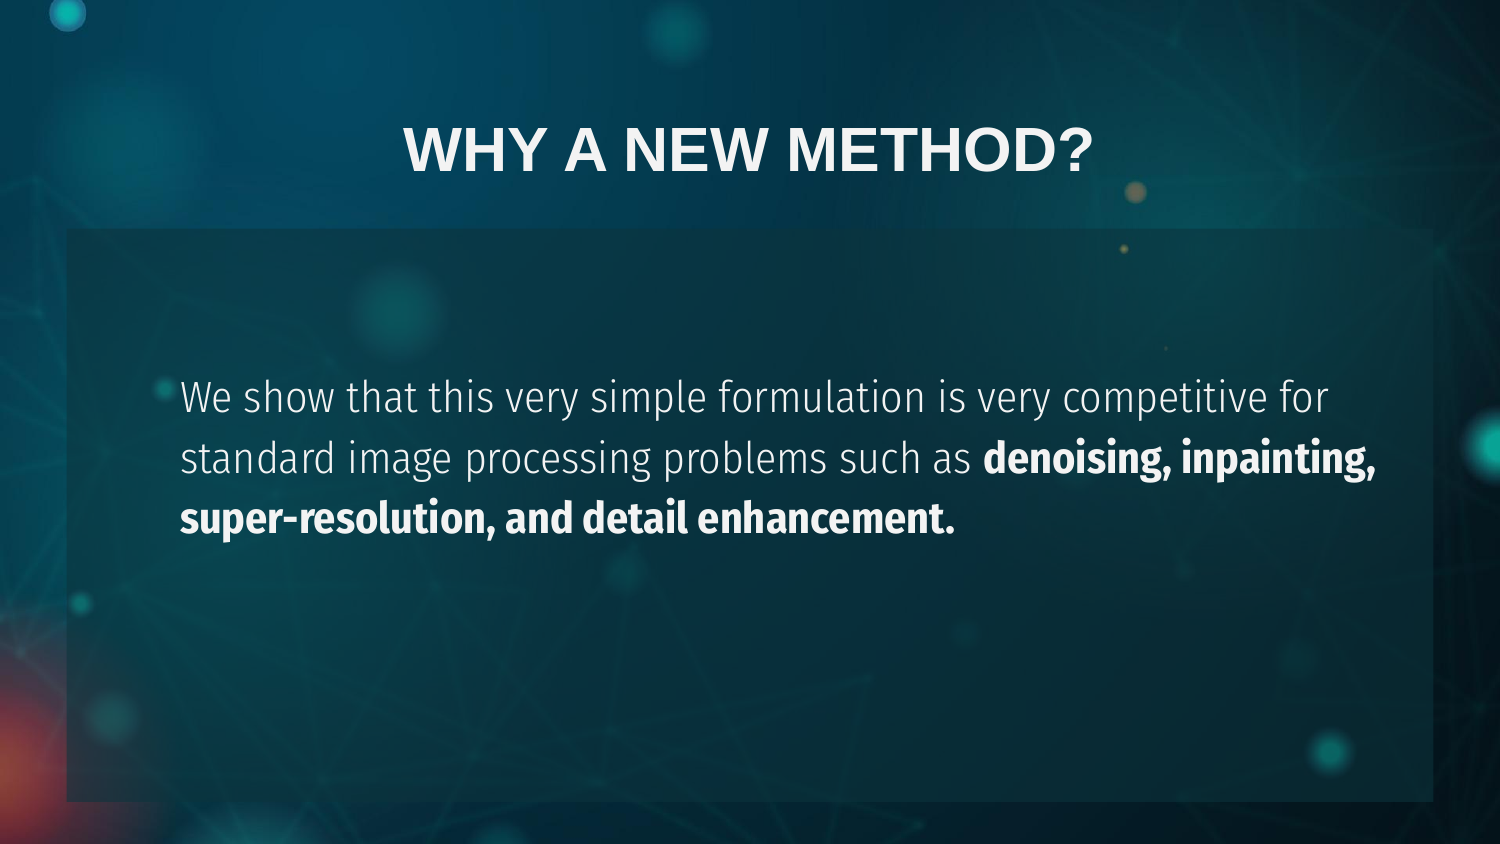

# WHY A NEW METHOD?
We show that this very simple formulation is very competitive for standard image processing problems such as denoising, inpainting, super-resolution, and detail enhancement.